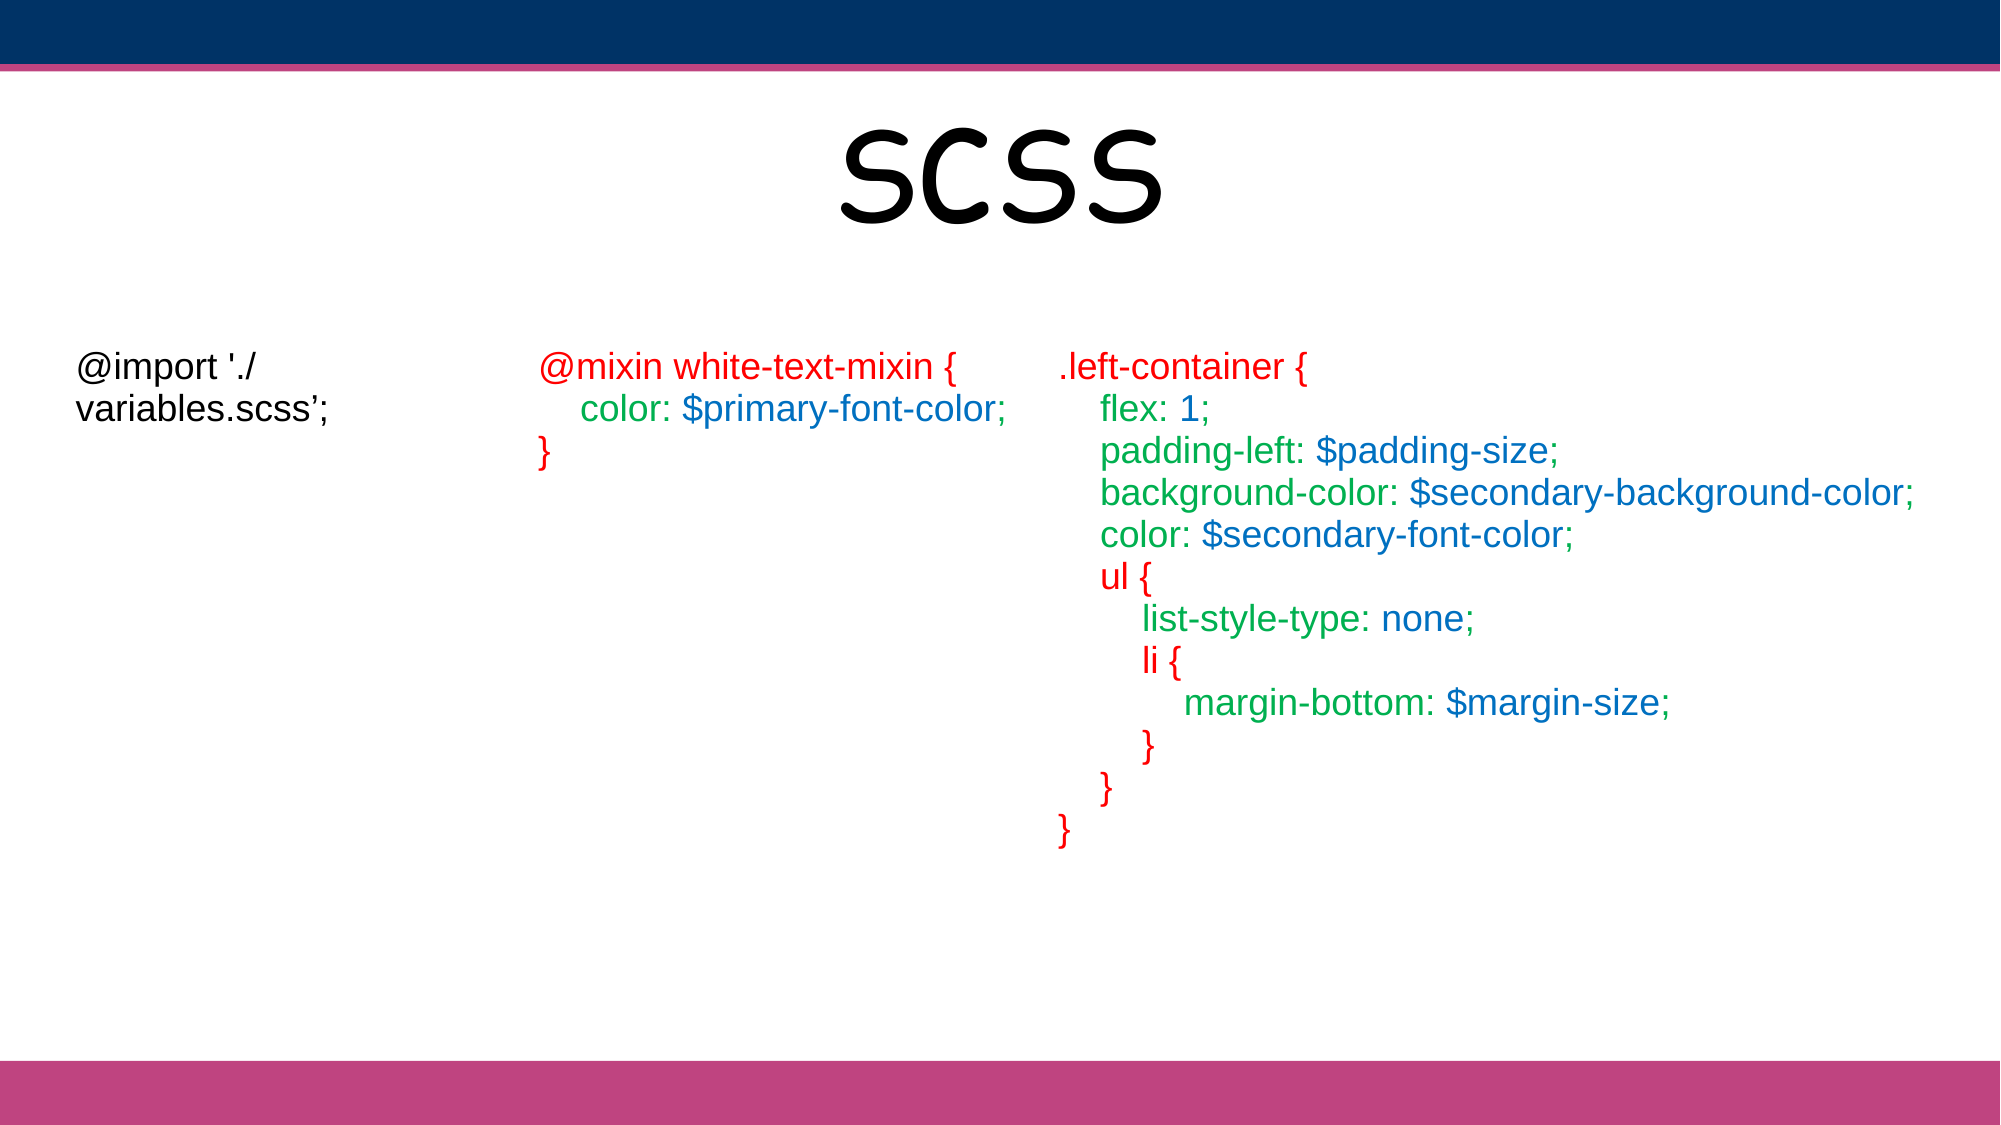

# SCSS
|  |  |
| --- | --- |
| @import './variables.scss’; | @mixin white-text-mixin {     color: $primary-font-color; } | .left-container {     flex: 1;     padding-left: $padding-size;     background-color: $secondary-background-color;     color: $secondary-font-color;     ul {         list-style-type: none;         li {             margin-bottom: $margin-size;         }     } } |
| --- | --- | --- |